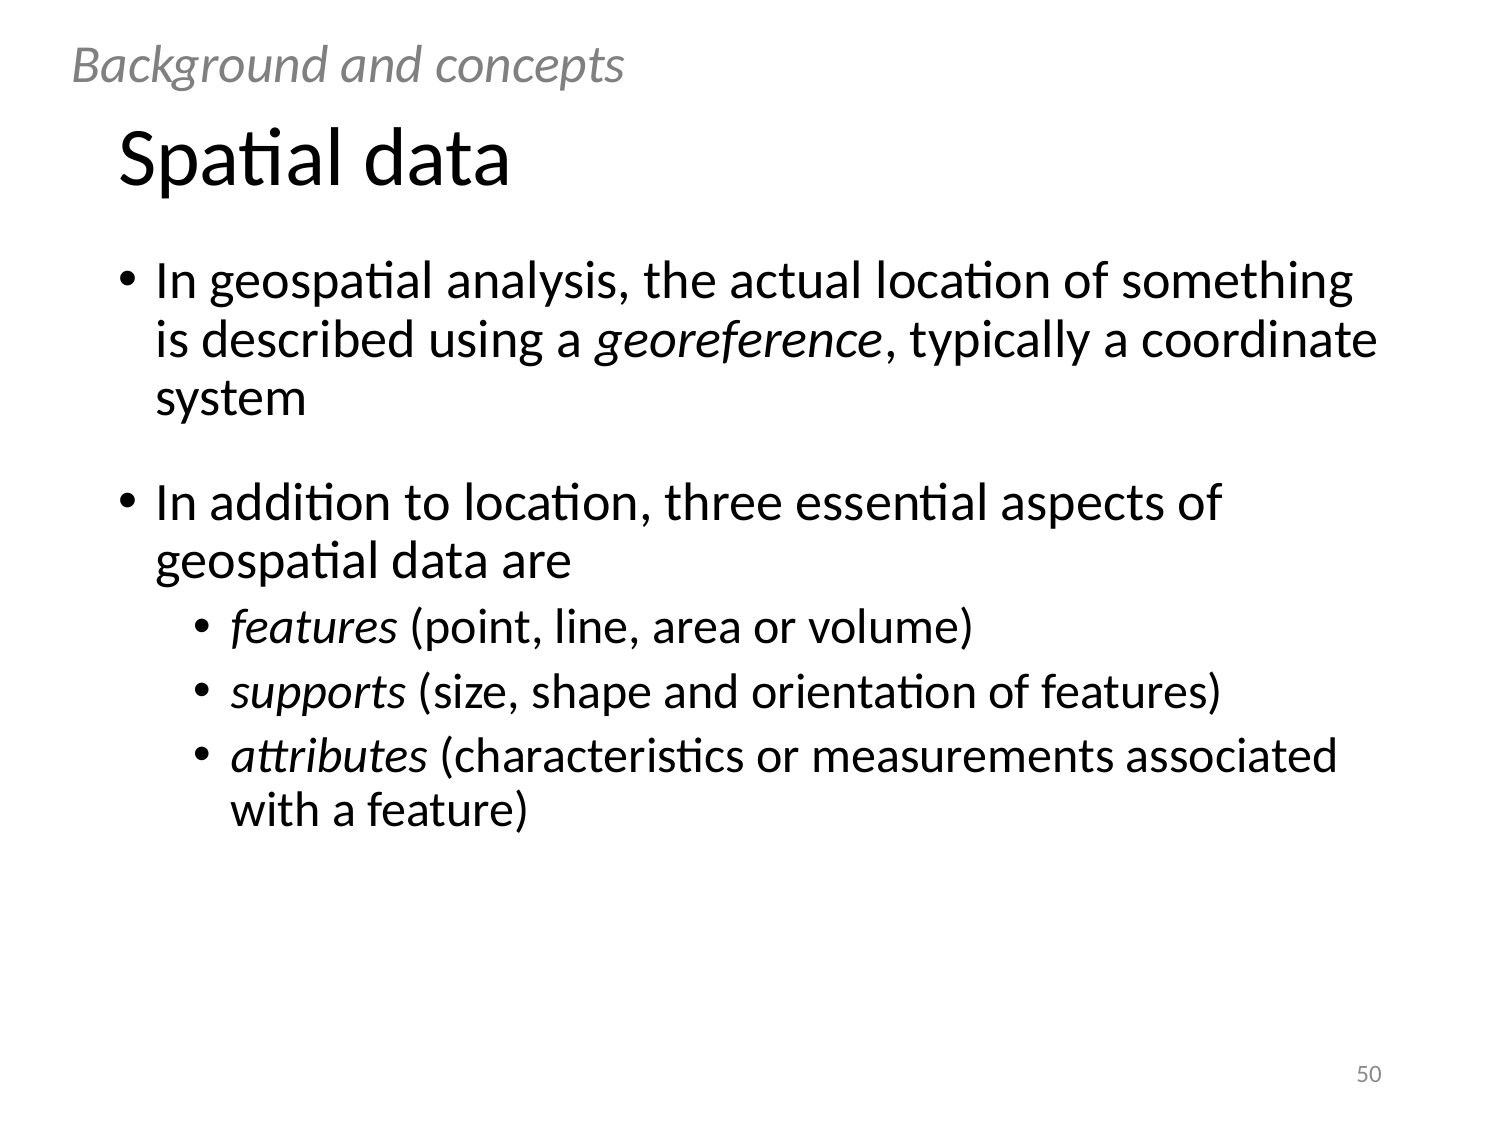

Background and concepts
# Spatial data
In geospatial analysis, the actual location of something is described using a georeference, typically a coordinate system
In addition to location, three essential aspects of geospatial data are
features (point, line, area or volume)
supports (size, shape and orientation of features)
attributes (characteristics or measurements associated with a feature)
50